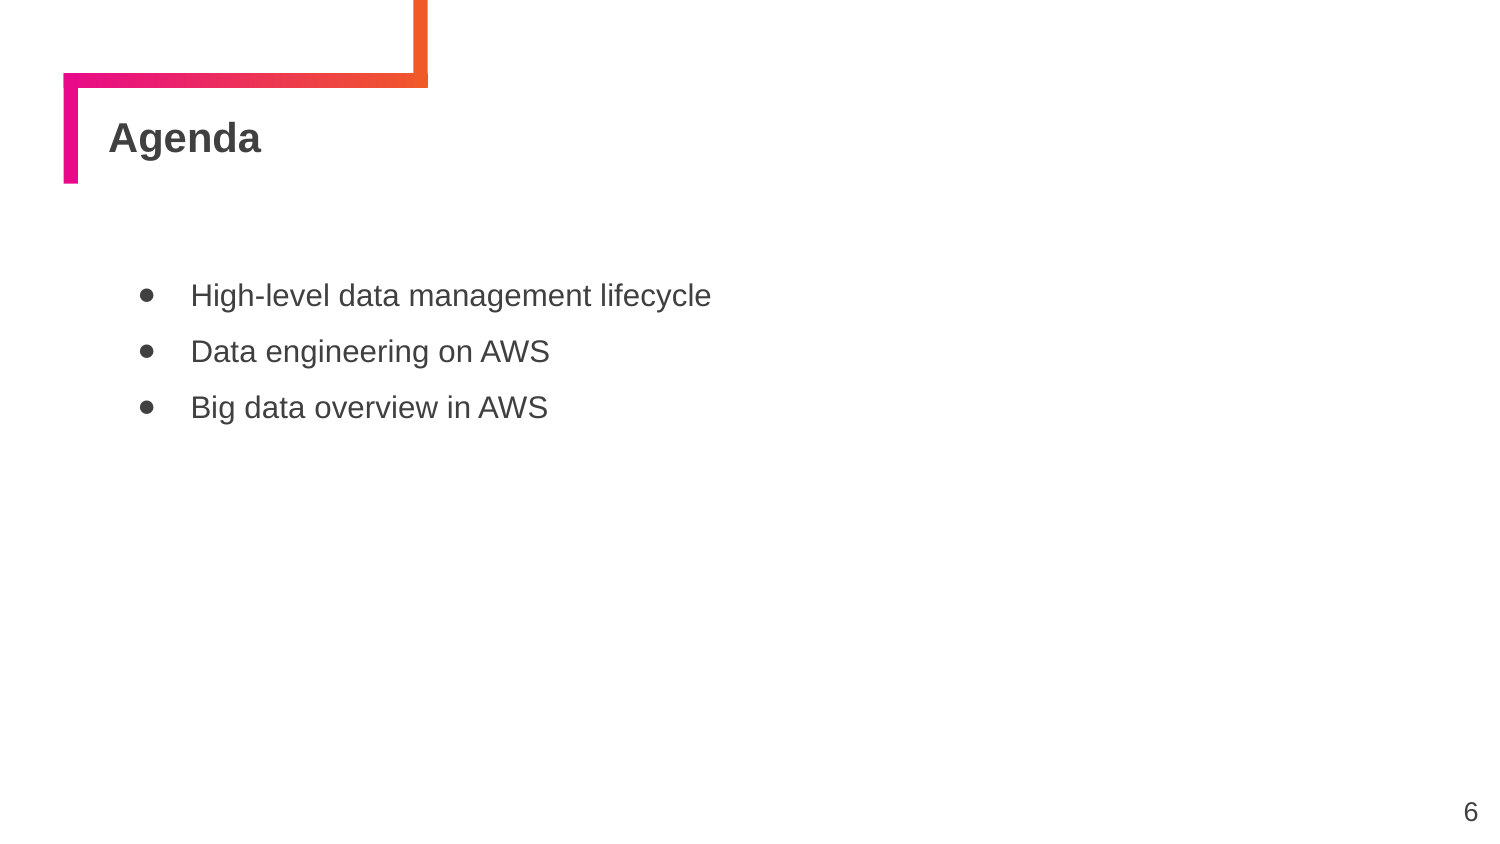

# Agenda
High-level data management lifecycle
Data engineering on AWS
Big data overview in AWS

6